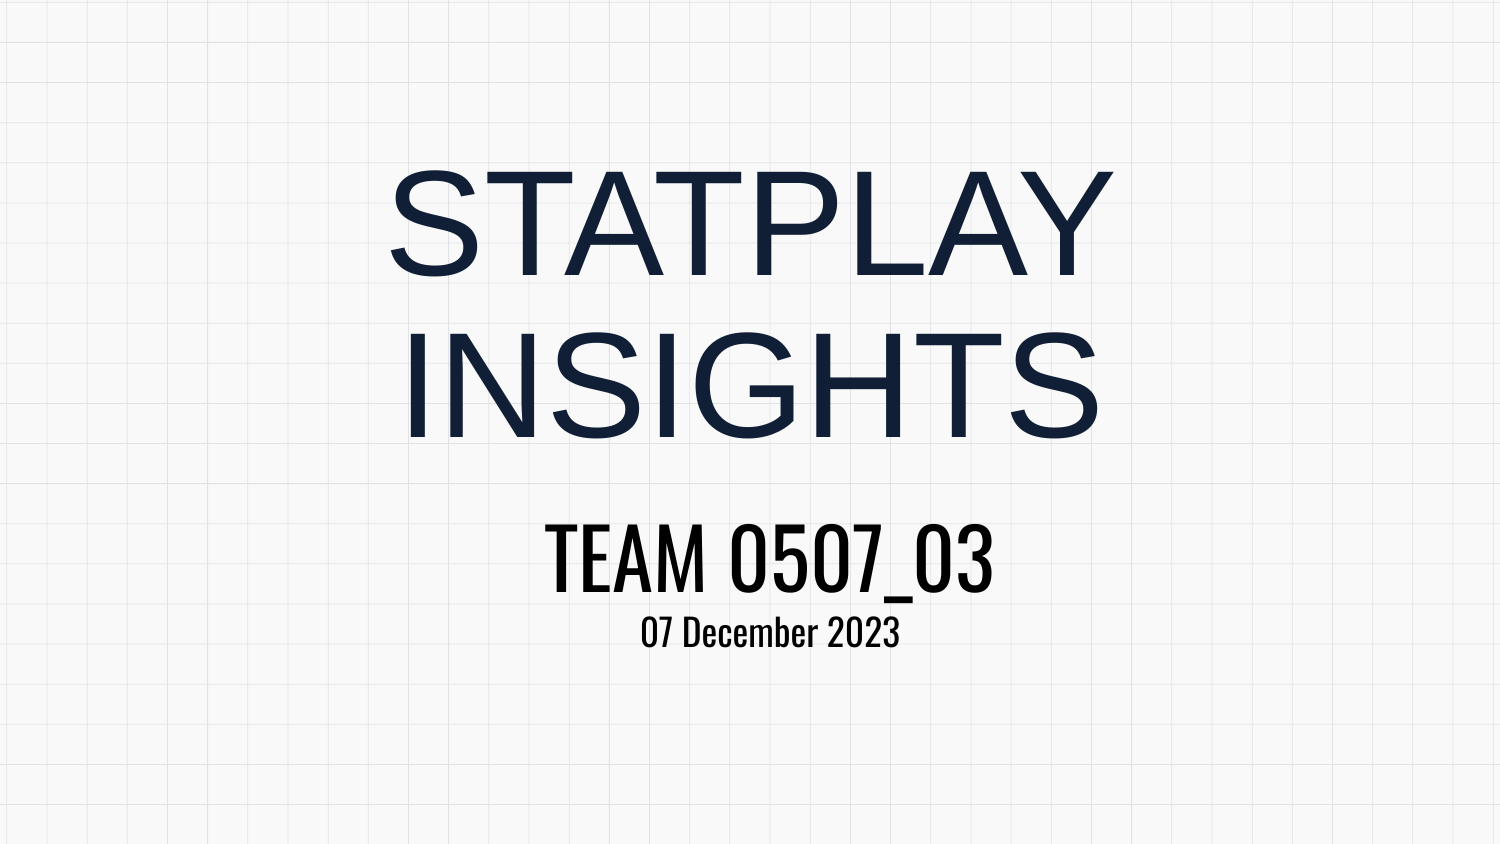

# STATPLAY INSIGHTS

TEAM 0507_03
07 December 2023